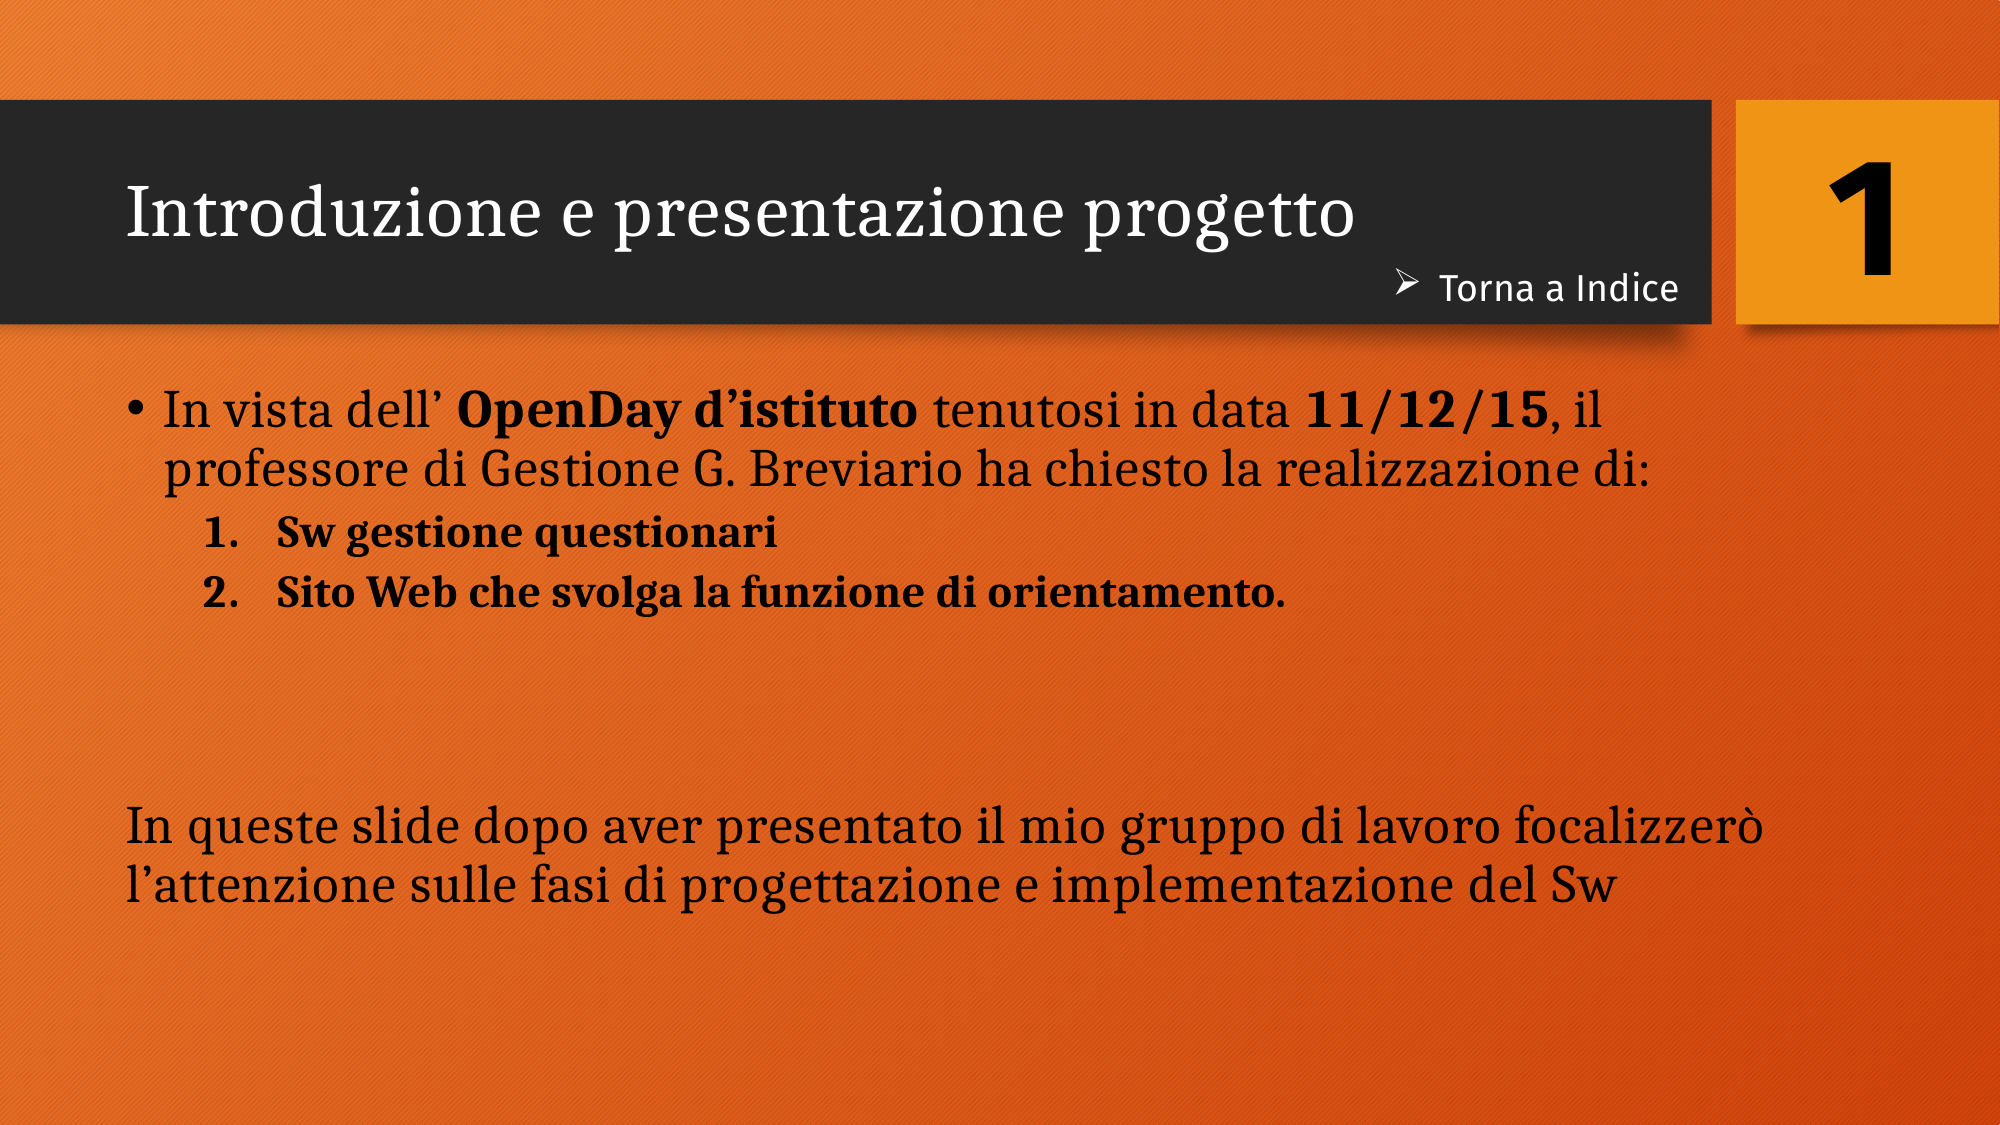

1
# Introduzione e presentazione progetto
Torna a Indice
In vista dell’ OpenDay d’istituto tenutosi in data 11/12/15, il professore di Gestione G. Breviario ha chiesto la realizzazione di:
Sw gestione questionari
Sito Web che svolga la funzione di orientamento.

In queste slide dopo aver presentato il mio gruppo di lavoro focalizzerò l’attenzione sulle fasi di progettazione e implementazione del Sw